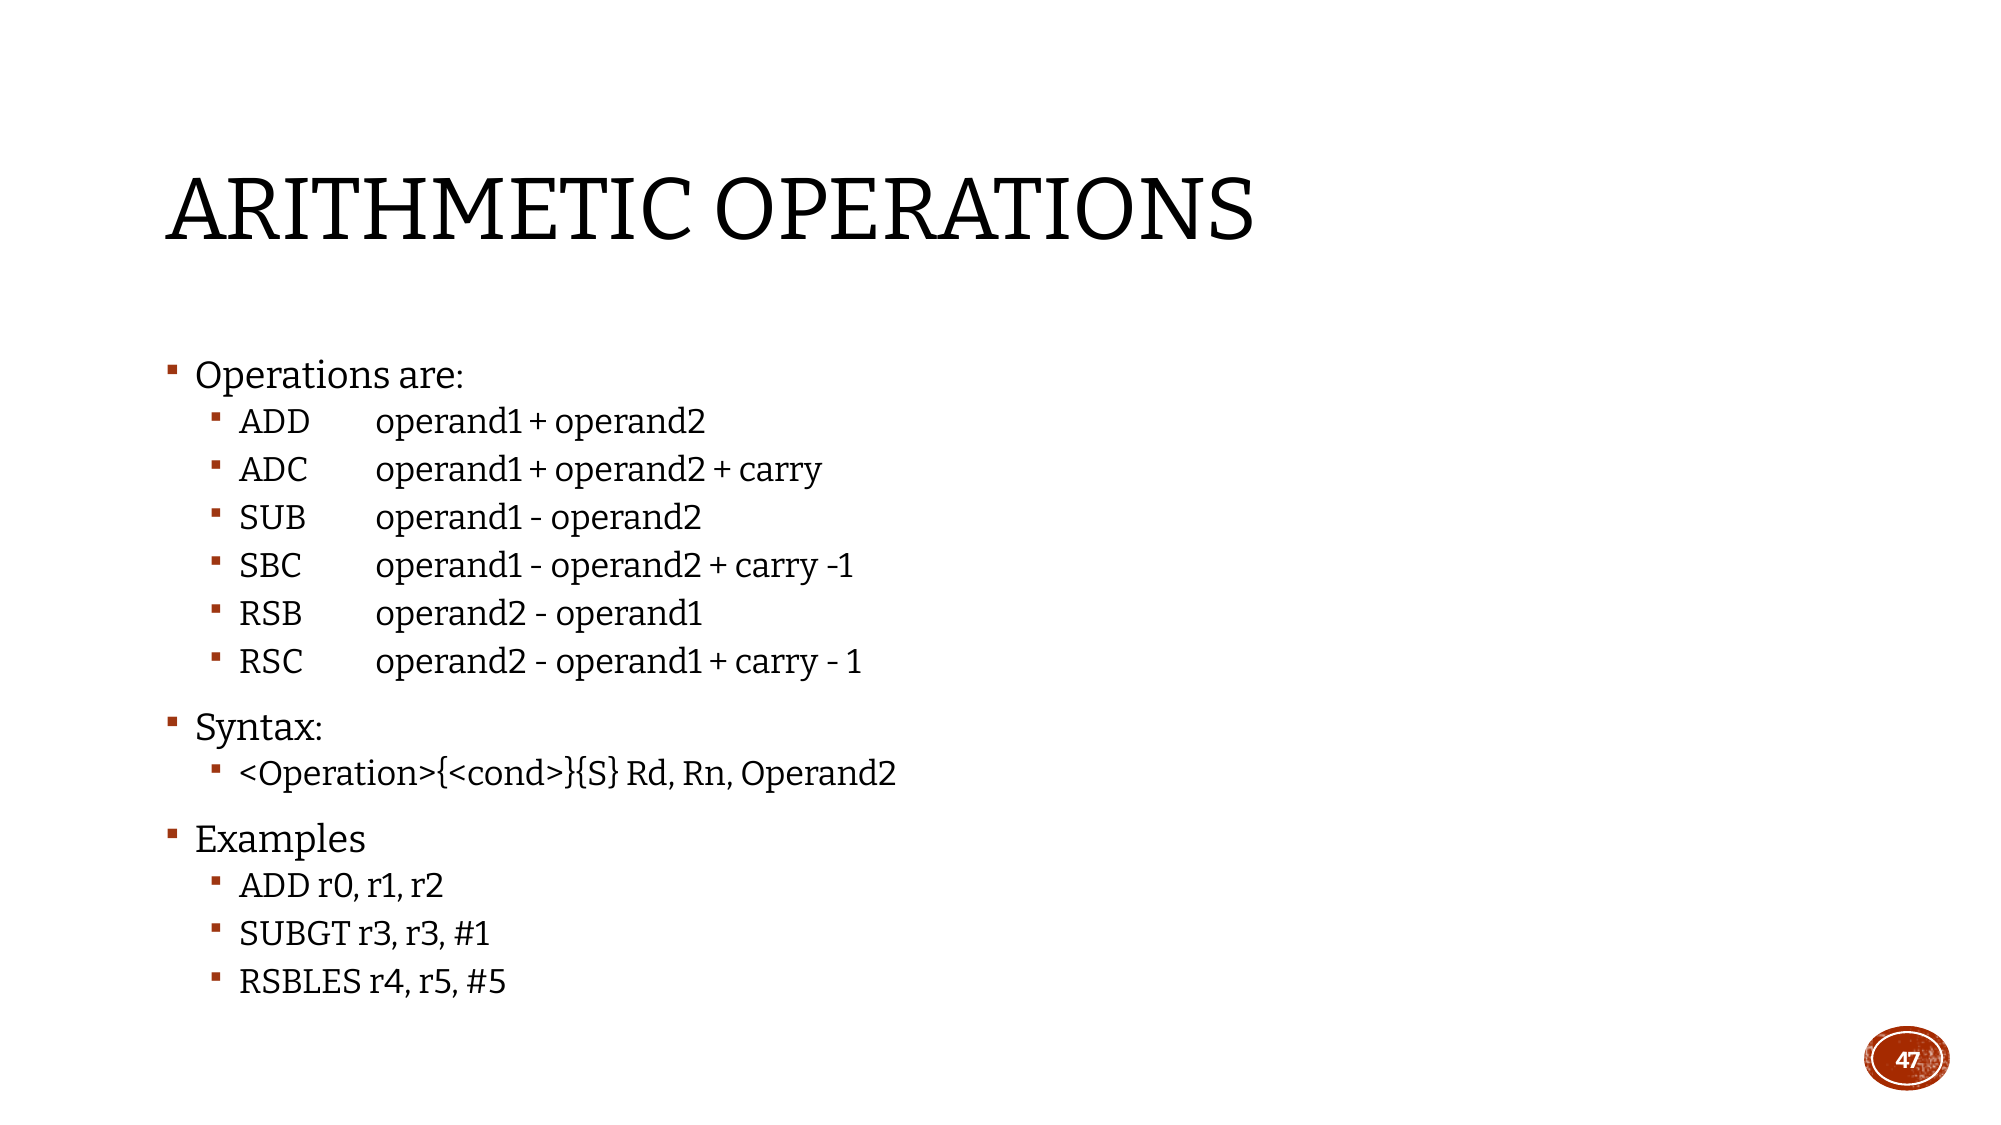

# Arithmetic Operations
Operations are:
ADD	operand1 + operand2
ADC	operand1 + operand2 + carry
SUB	operand1 - operand2
SBC	operand1 - operand2 + carry -1
RSB	operand2 - operand1
RSC	operand2 - operand1 + carry - 1
Syntax:
<Operation>{<cond>}{S} Rd, Rn, Operand2
Examples
ADD r0, r1, r2
SUBGT r3, r3, #1
RSBLES r4, r5, #5

47